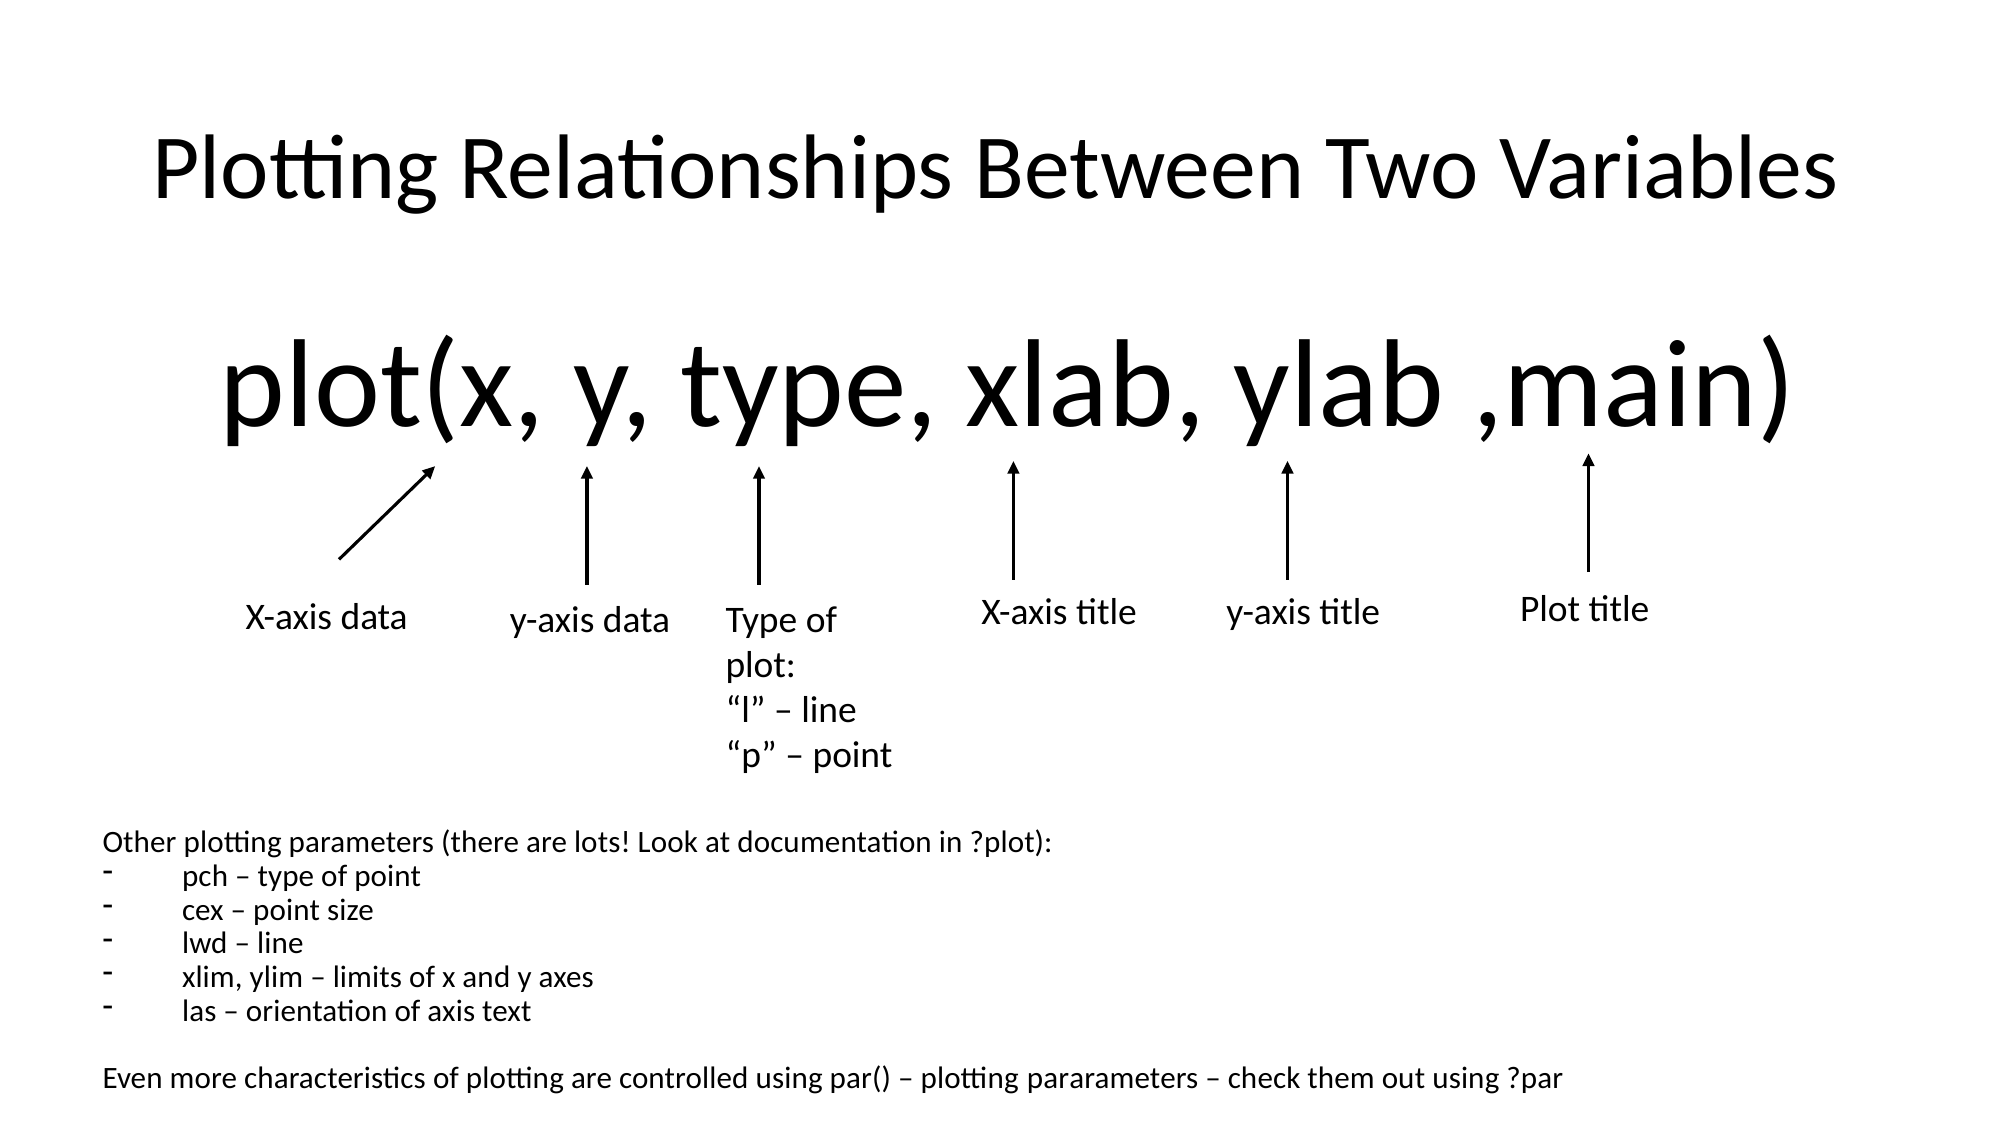

# Plotting Relationships Between Two Variables
plot(x, y, type, xlab, ylab ,main)
Plot title

y-axis title

X-axis title

X-axis data
y-axis data
Type of plot:
“l” – line
“p” – point

Other plotting parameters (there are lots! Look at documentation in ?plot):
pch – type of point
cex – point size
lwd – line
xlim, ylim – limits of x and y axes
las – orientation of axis text

Even more characteristics of plotting are controlled using par() – plotting pararameters – check them out using ?par